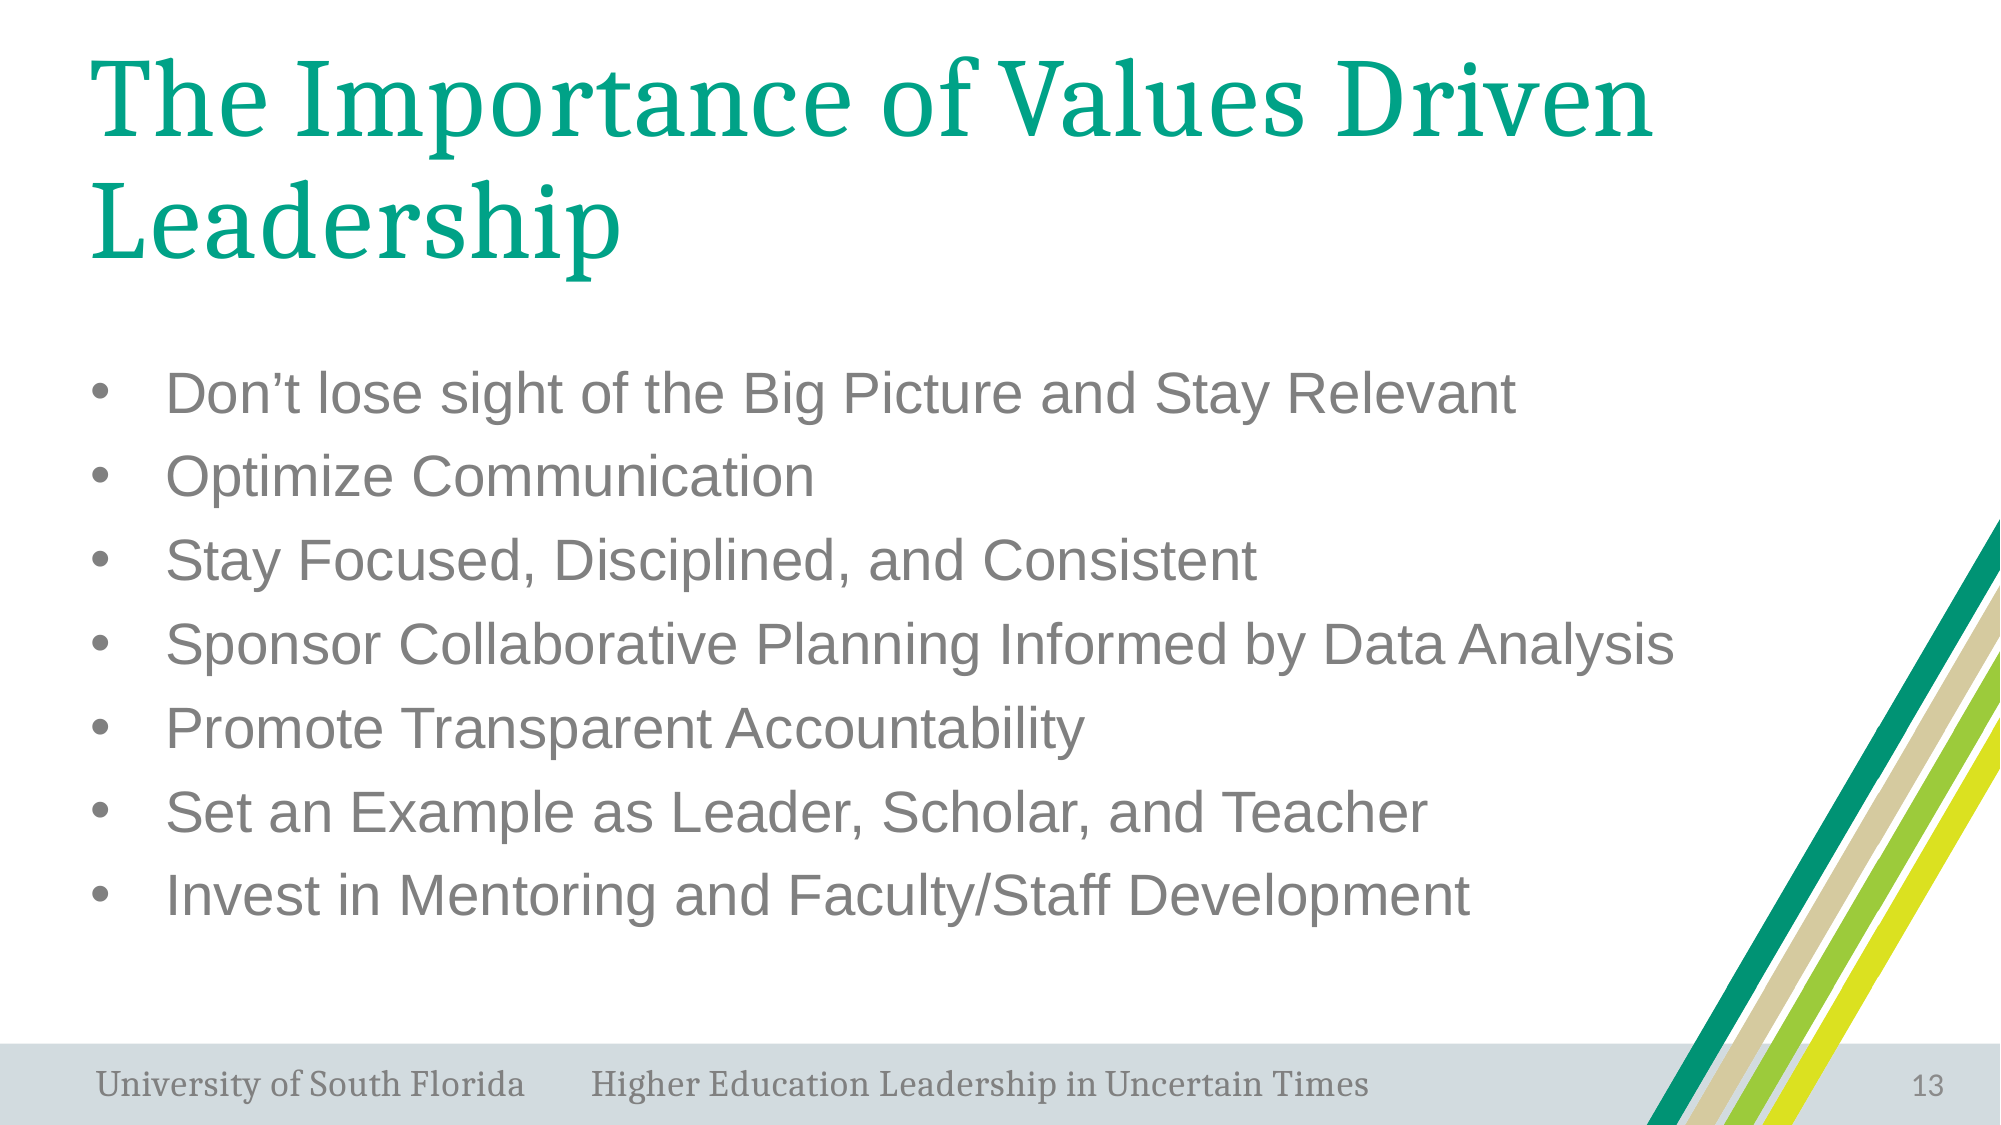

# The Importance of Values Driven Leadership
Don’t lose sight of the Big Picture and Stay Relevant
Optimize Communication
Stay Focused, Disciplined, and Consistent
Sponsor Collaborative Planning Informed by Data Analysis
Promote Transparent Accountability
Set an Example as Leader, Scholar, and Teacher
Invest in Mentoring and Faculty/Staff Development

13